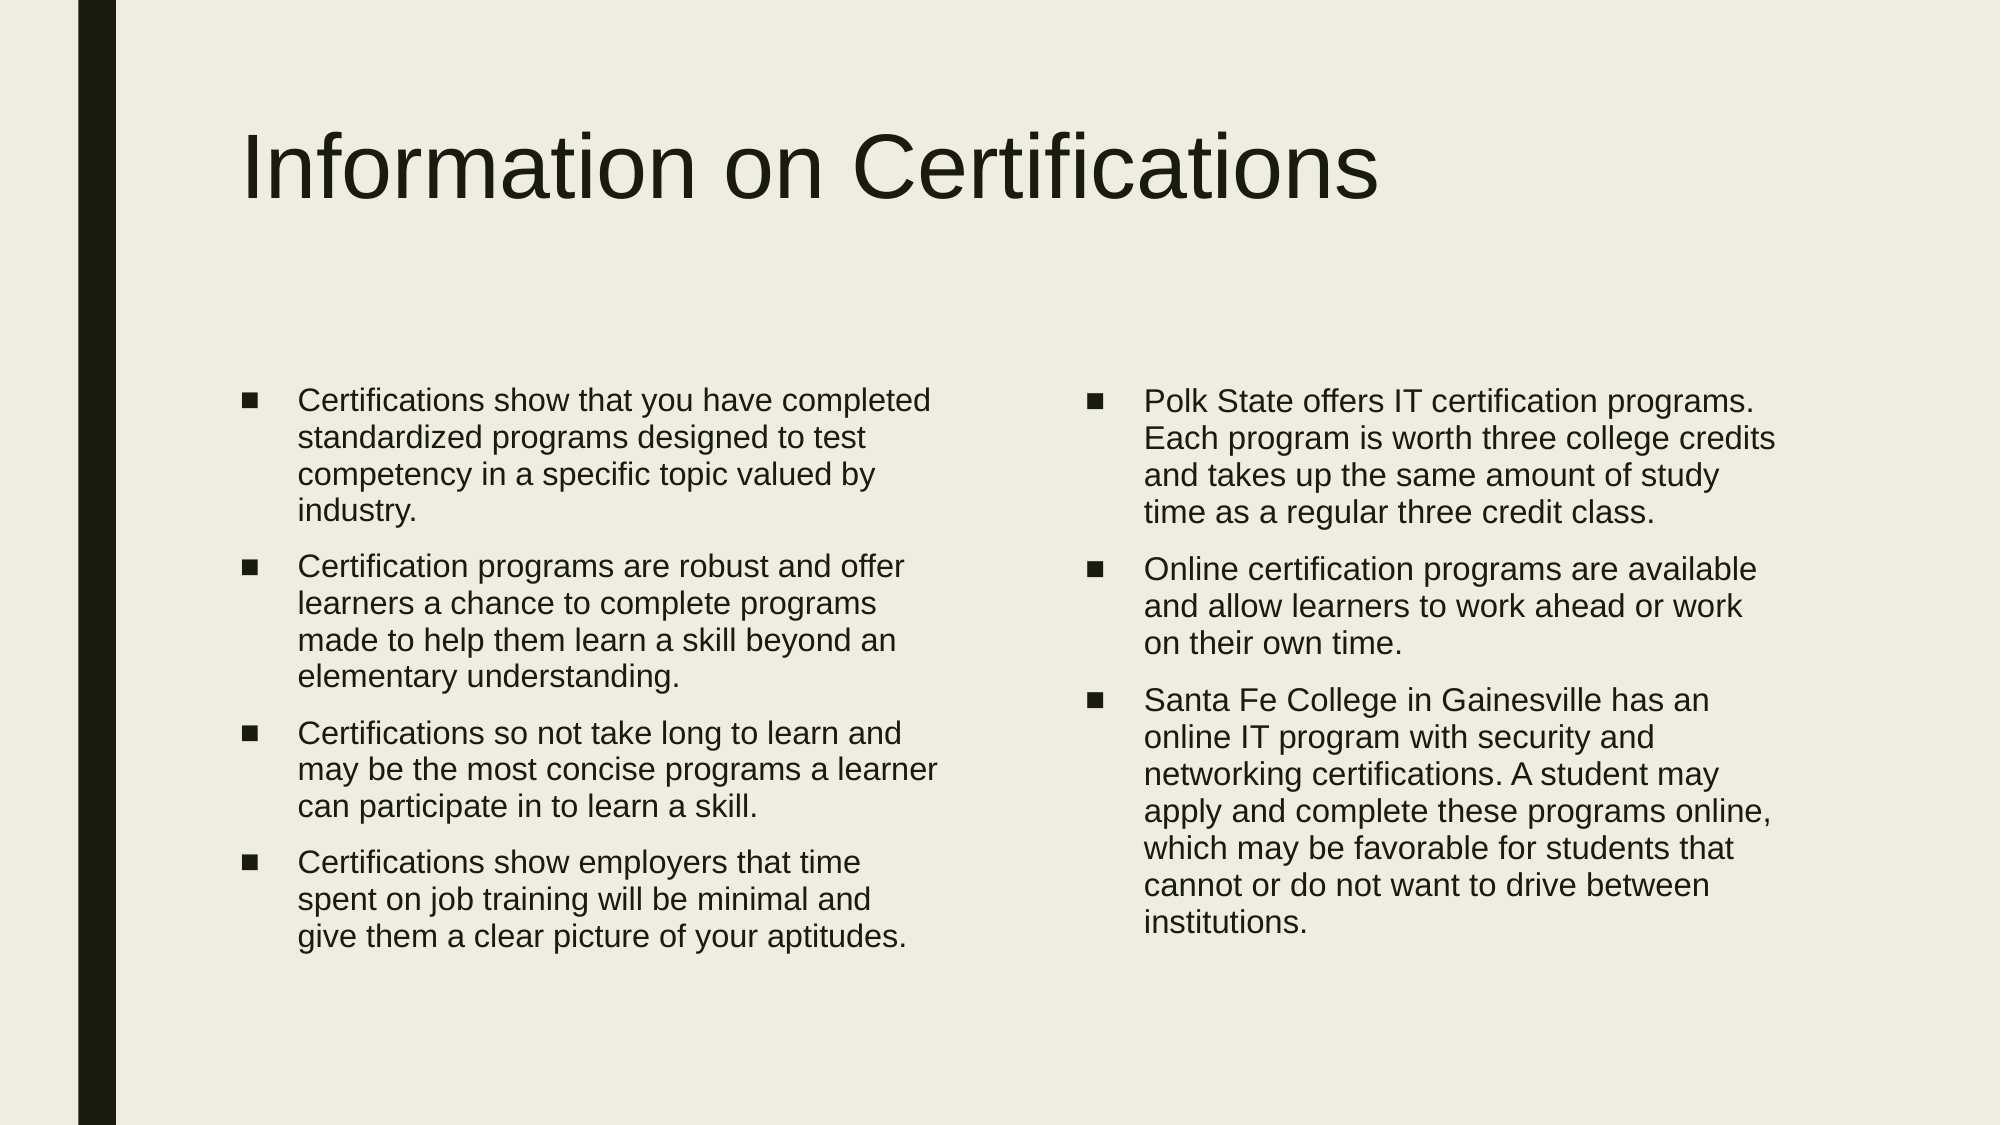

# Information on Certifications
Certifications show that you have completed standardized programs designed to test competency in a specific topic valued by industry.
Certification programs are robust and offer learners a chance to complete programs made to help them learn a skill beyond an elementary understanding.
Certifications so not take long to learn and may be the most concise programs a learner can participate in to learn a skill.
Certifications show employers that time spent on job training will be minimal and give them a clear picture of your aptitudes.
Polk State offers IT certification programs. Each program is worth three college credits and takes up the same amount of study time as a regular three credit class.
Online certification programs are available and allow learners to work ahead or work on their own time.
Santa Fe College in Gainesville has an online IT program with security and networking certifications. A student may apply and complete these programs online, which may be favorable for students that cannot or do not want to drive between institutions.